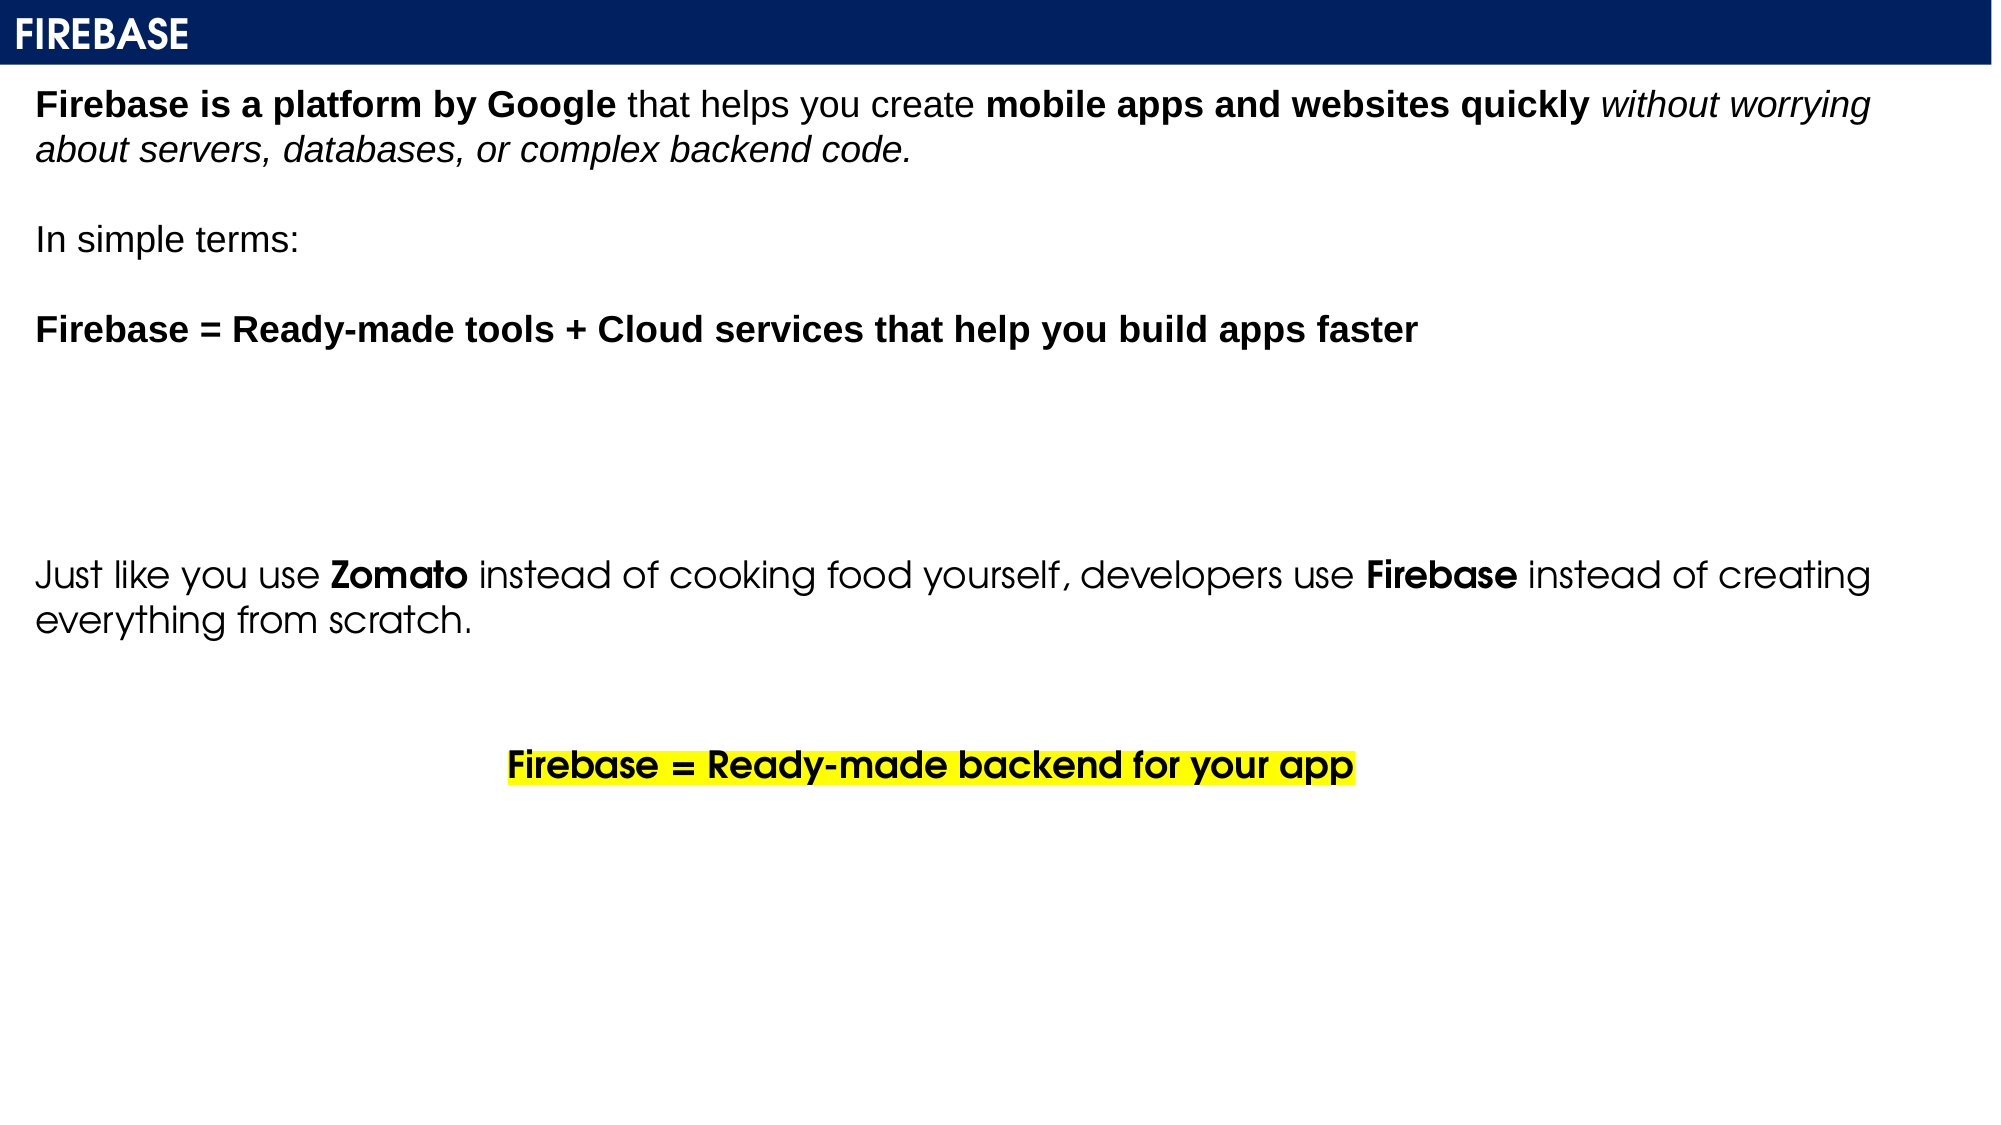

FIREBASE
Firebase is a platform by Google that helps you create mobile apps and websites quickly without worrying about servers, databases, or complex backend code.

In simple terms:

Firebase = Ready-made tools + Cloud services that help you build apps faster

Just like you use Zomato instead of cooking food yourself, developers use Firebase instead of creating everything from scratch.
Firebase = Ready-made backend for your app